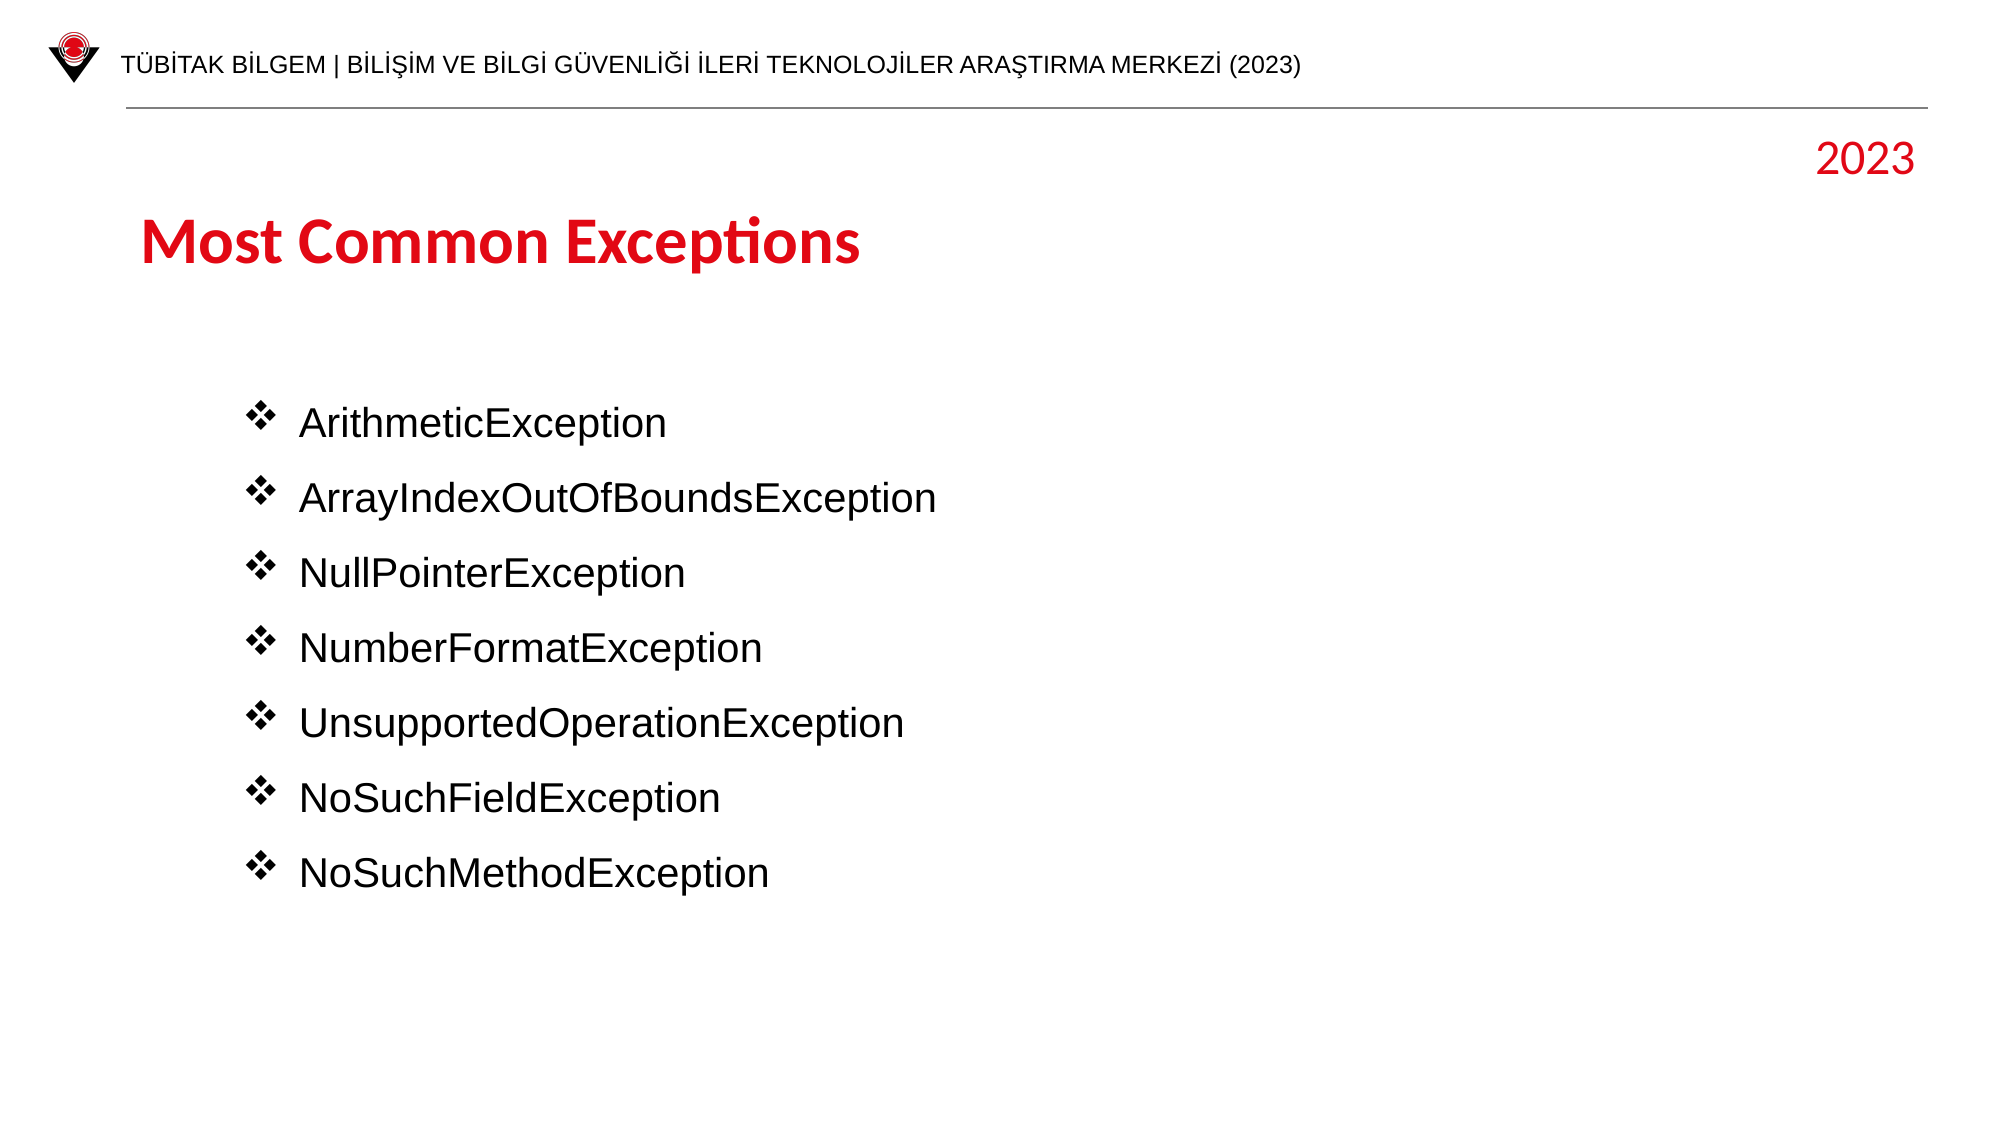

2023
Most Common Exceptions

ArithmeticException
ArrayIndexOutOfBoundsException
NullPointerException
NumberFormatException
UnsupportedOperationException
NoSuchFieldException
NoSuchMethodException